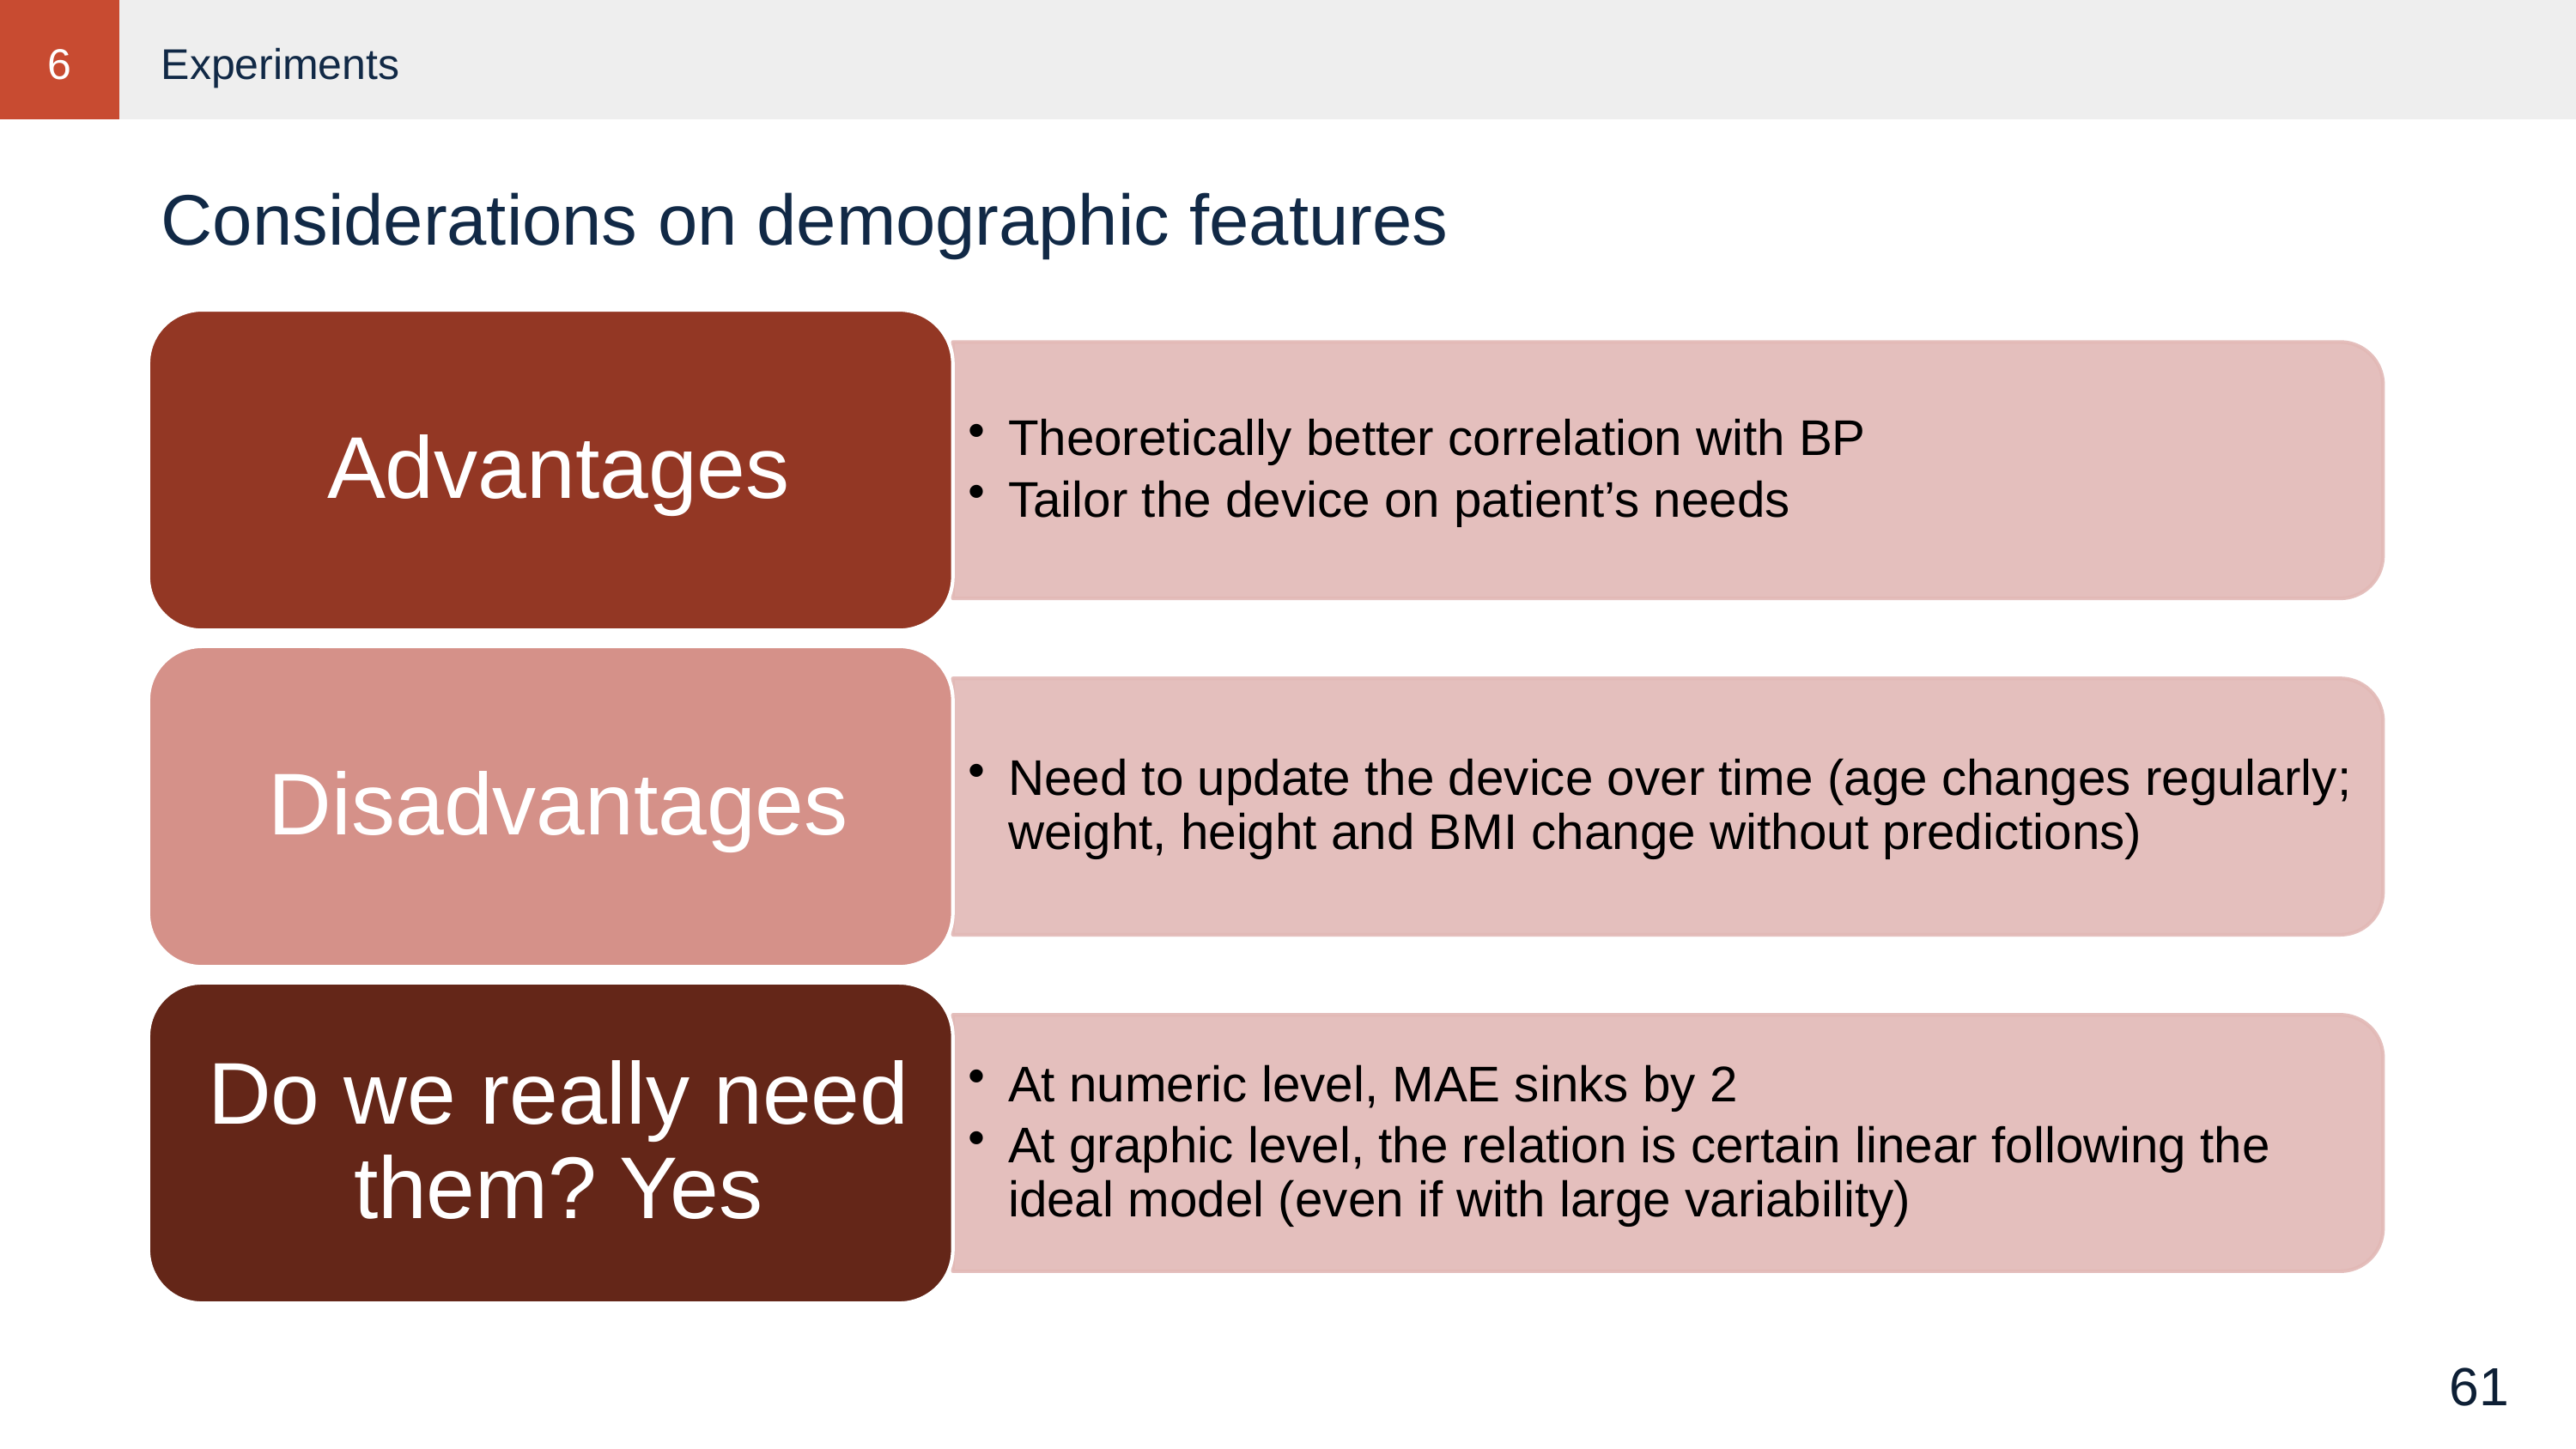

6
Experiments
Considerations on demographic features
Theoretically better correlation with BP
Tailor the device on patient’s needs
Advantages
Need to update the device over time (age changes regularly; weight, height and BMI change without predictions)
Disadvantages
At numeric level, MAE sinks by 2
At graphic level, the relation is certain linear following the ideal model (even if with large variability)
Do we really need them? Yes
61